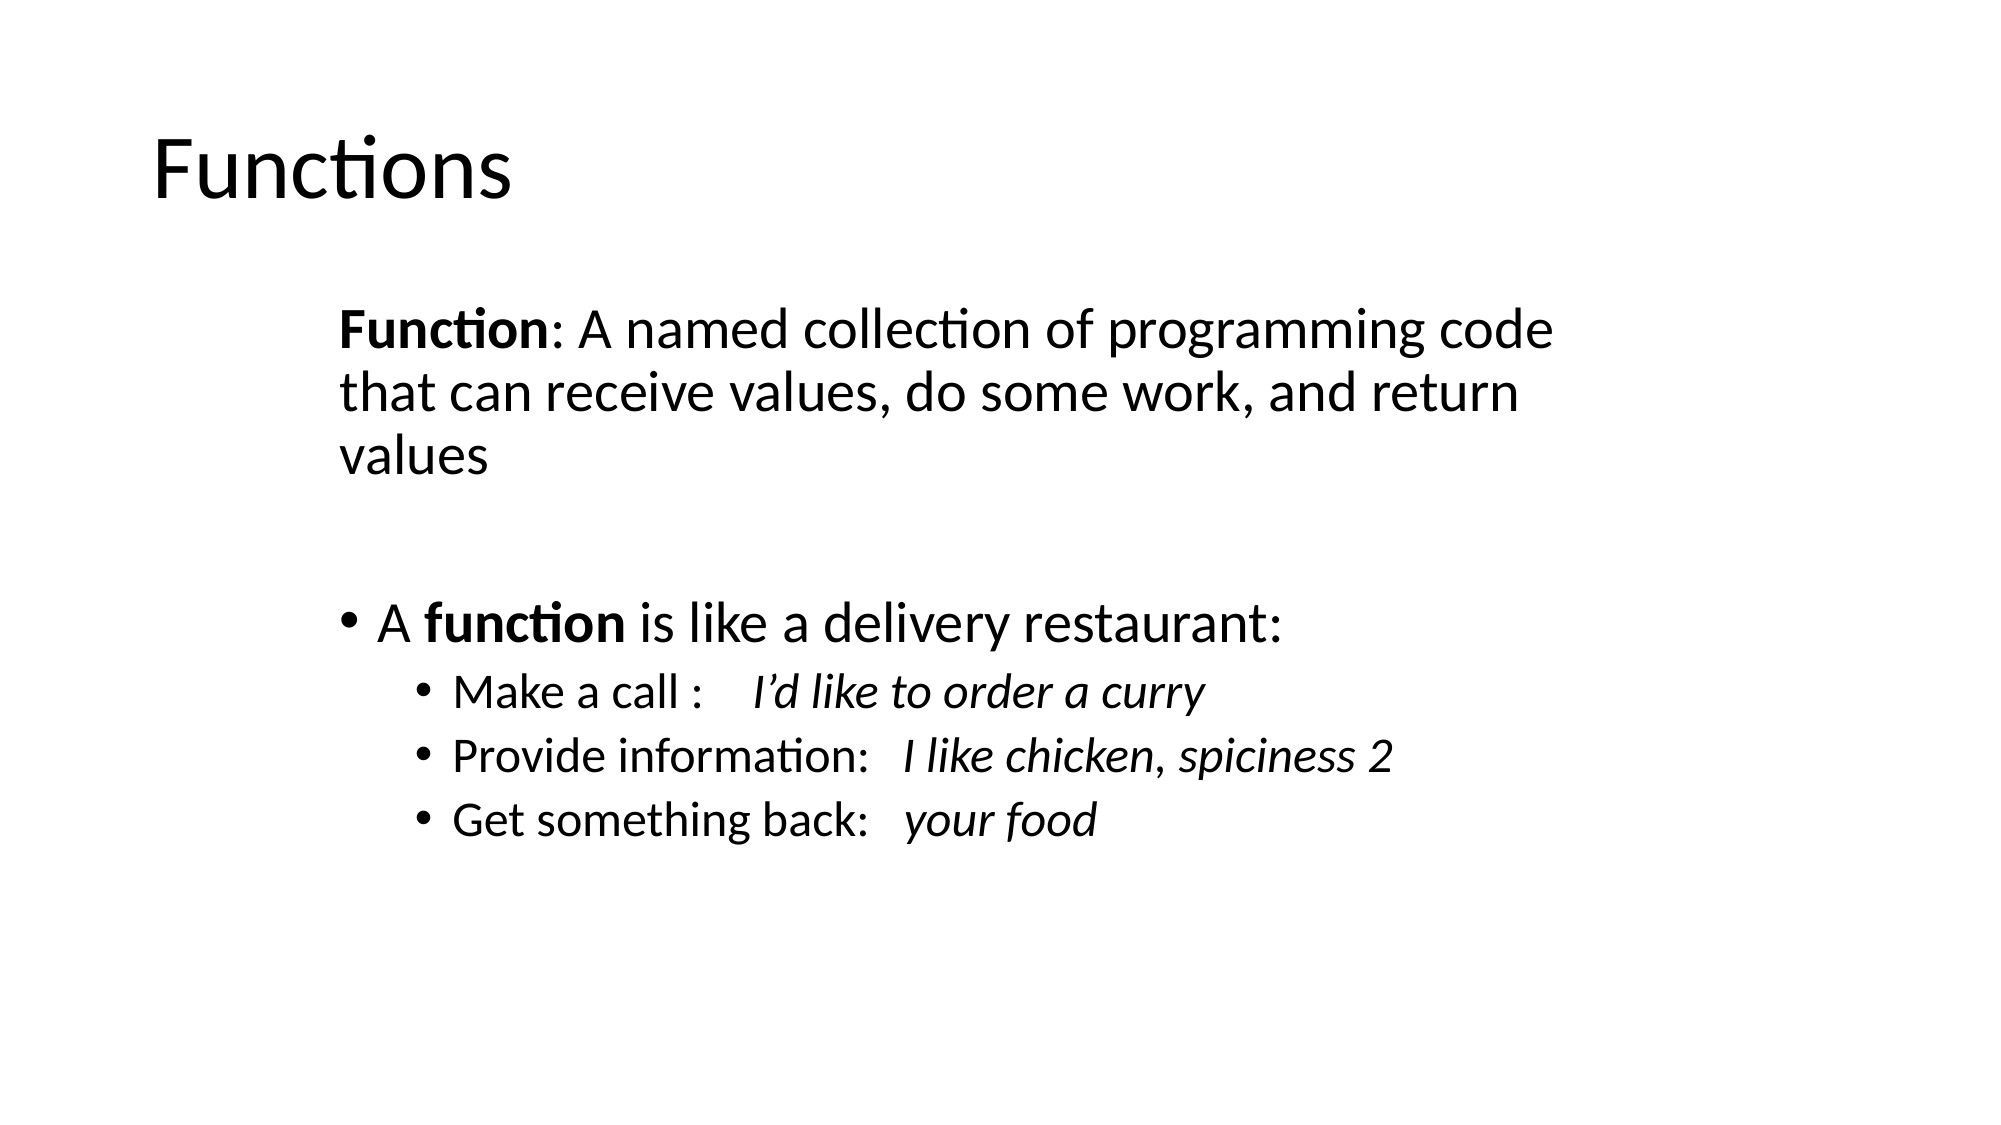

# Functions
Function: A named collection of programming code that can receive values, do some work, and return values

A function is like a delivery restaurant:
Make a call :	I’d like to order a curry
Provide information: 	I like chicken, spiciness 2
Get something back:   your food